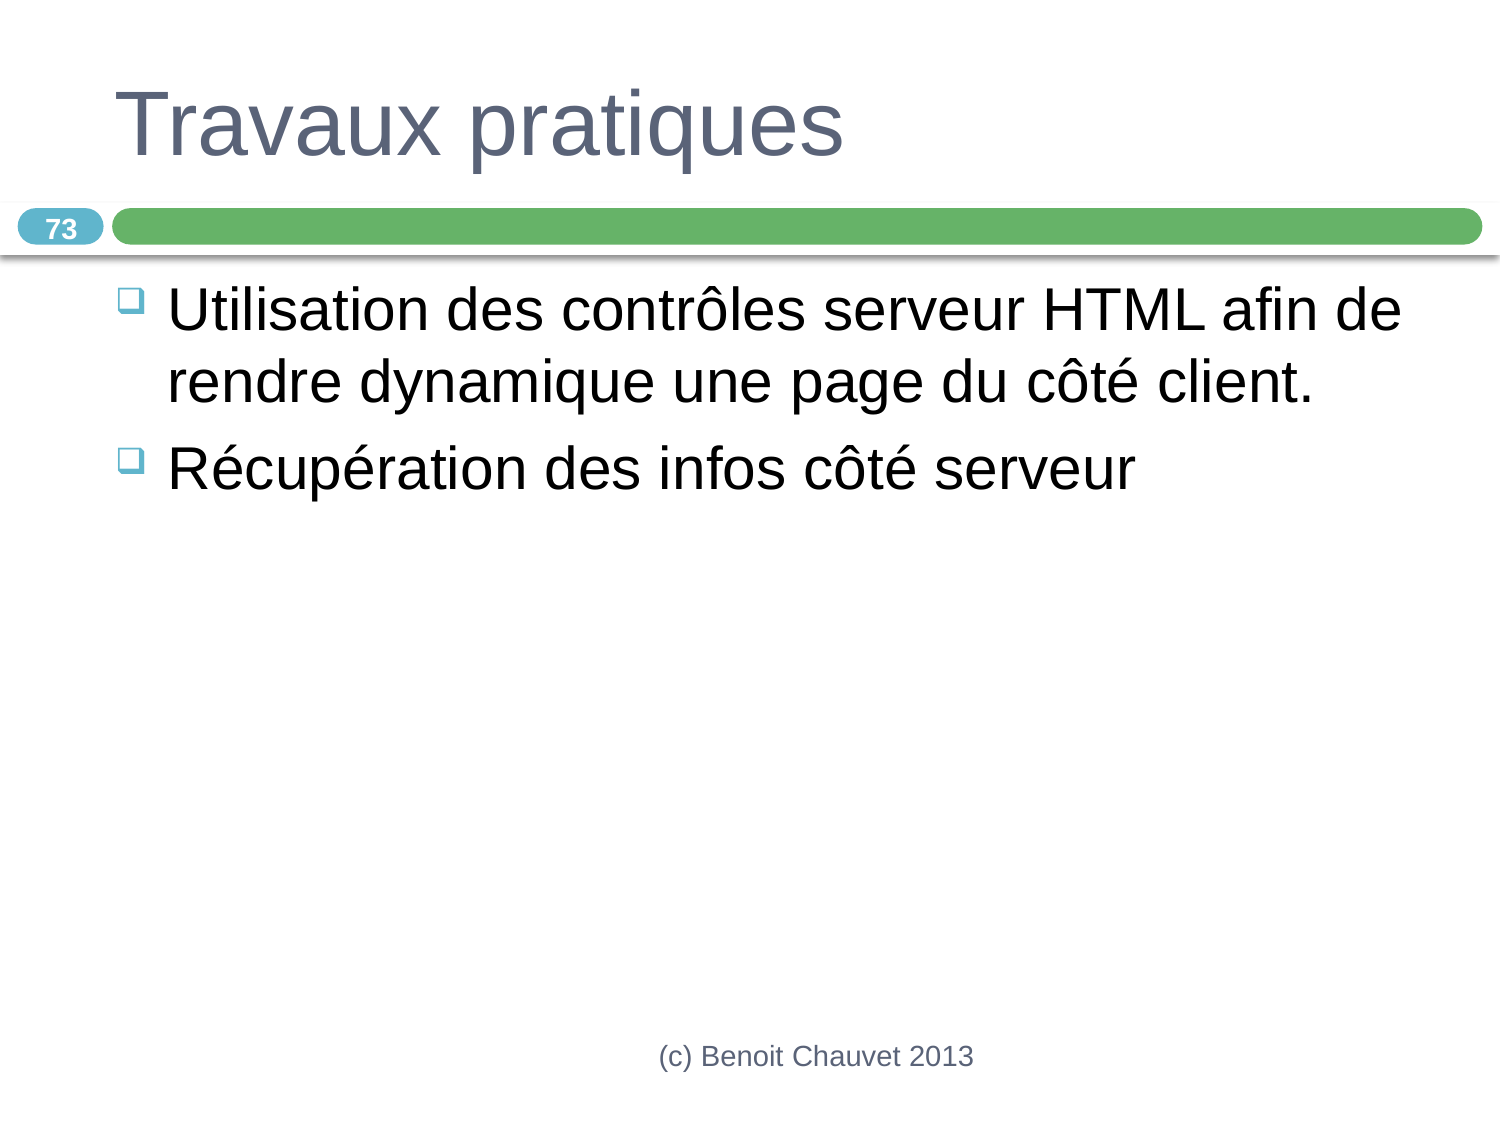

# Travaux pratiques
73
Utilisation des contrôles serveur HTML afin de rendre dynamique une page du côté client.
Récupération des infos côté serveur
(c) Benoit Chauvet 2013